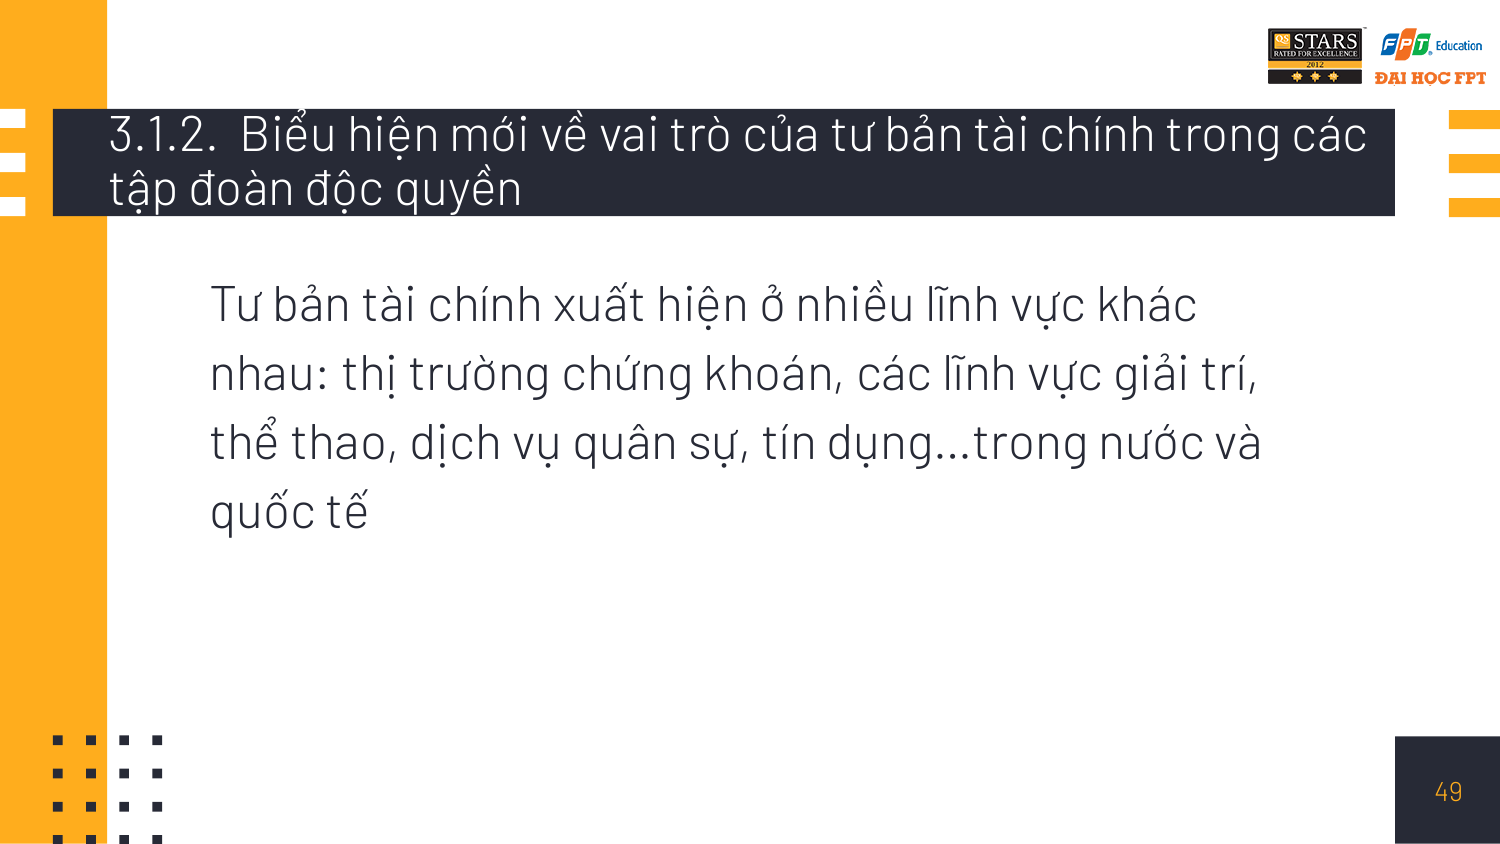

# 3.1.2.  Biểu hiện mới về vai trò của tư bản tài chính trong các tập đoàn độc quyền
Tư bản tài chính xuất hiện ở nhiều lĩnh vực khác nhau: thị trường chứng khoán, các lĩnh vực giải trí, thể thao, dịch vụ quân sự, tín dụng…trong nước và quốc tế
49